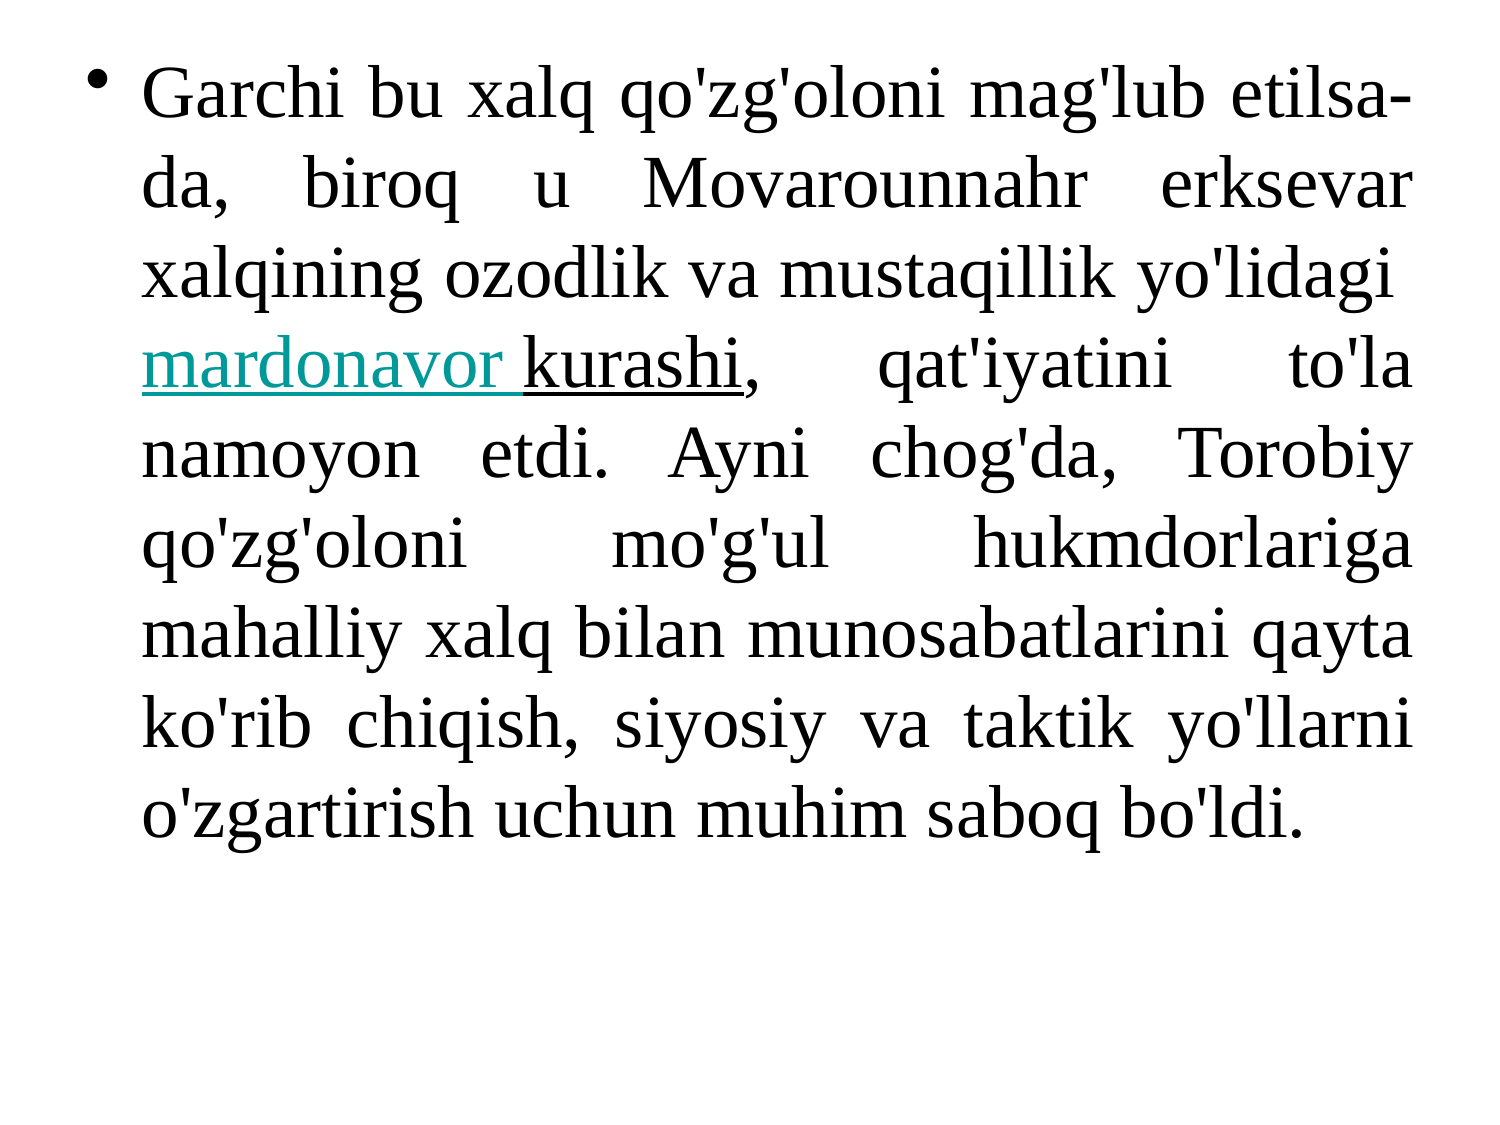

Garchi bu xalq qo'zg'oloni mag'lub etilsa-da, biroq u Movarounnahr erksevar xalqining ozodlik va mustaqillik yo'lidagi mardonavor kurashi, qat'iyatini to'la namoyon etdi. Ayni chog'da, Torobiy qo'zg'oloni mo'g'ul hukmdorlariga mahalliy xalq bilan munosabatlarini qayta ko'rib chiqish, siyosiy va taktik yo'llarni o'zgartirish uchun muhim saboq bo'ldi.